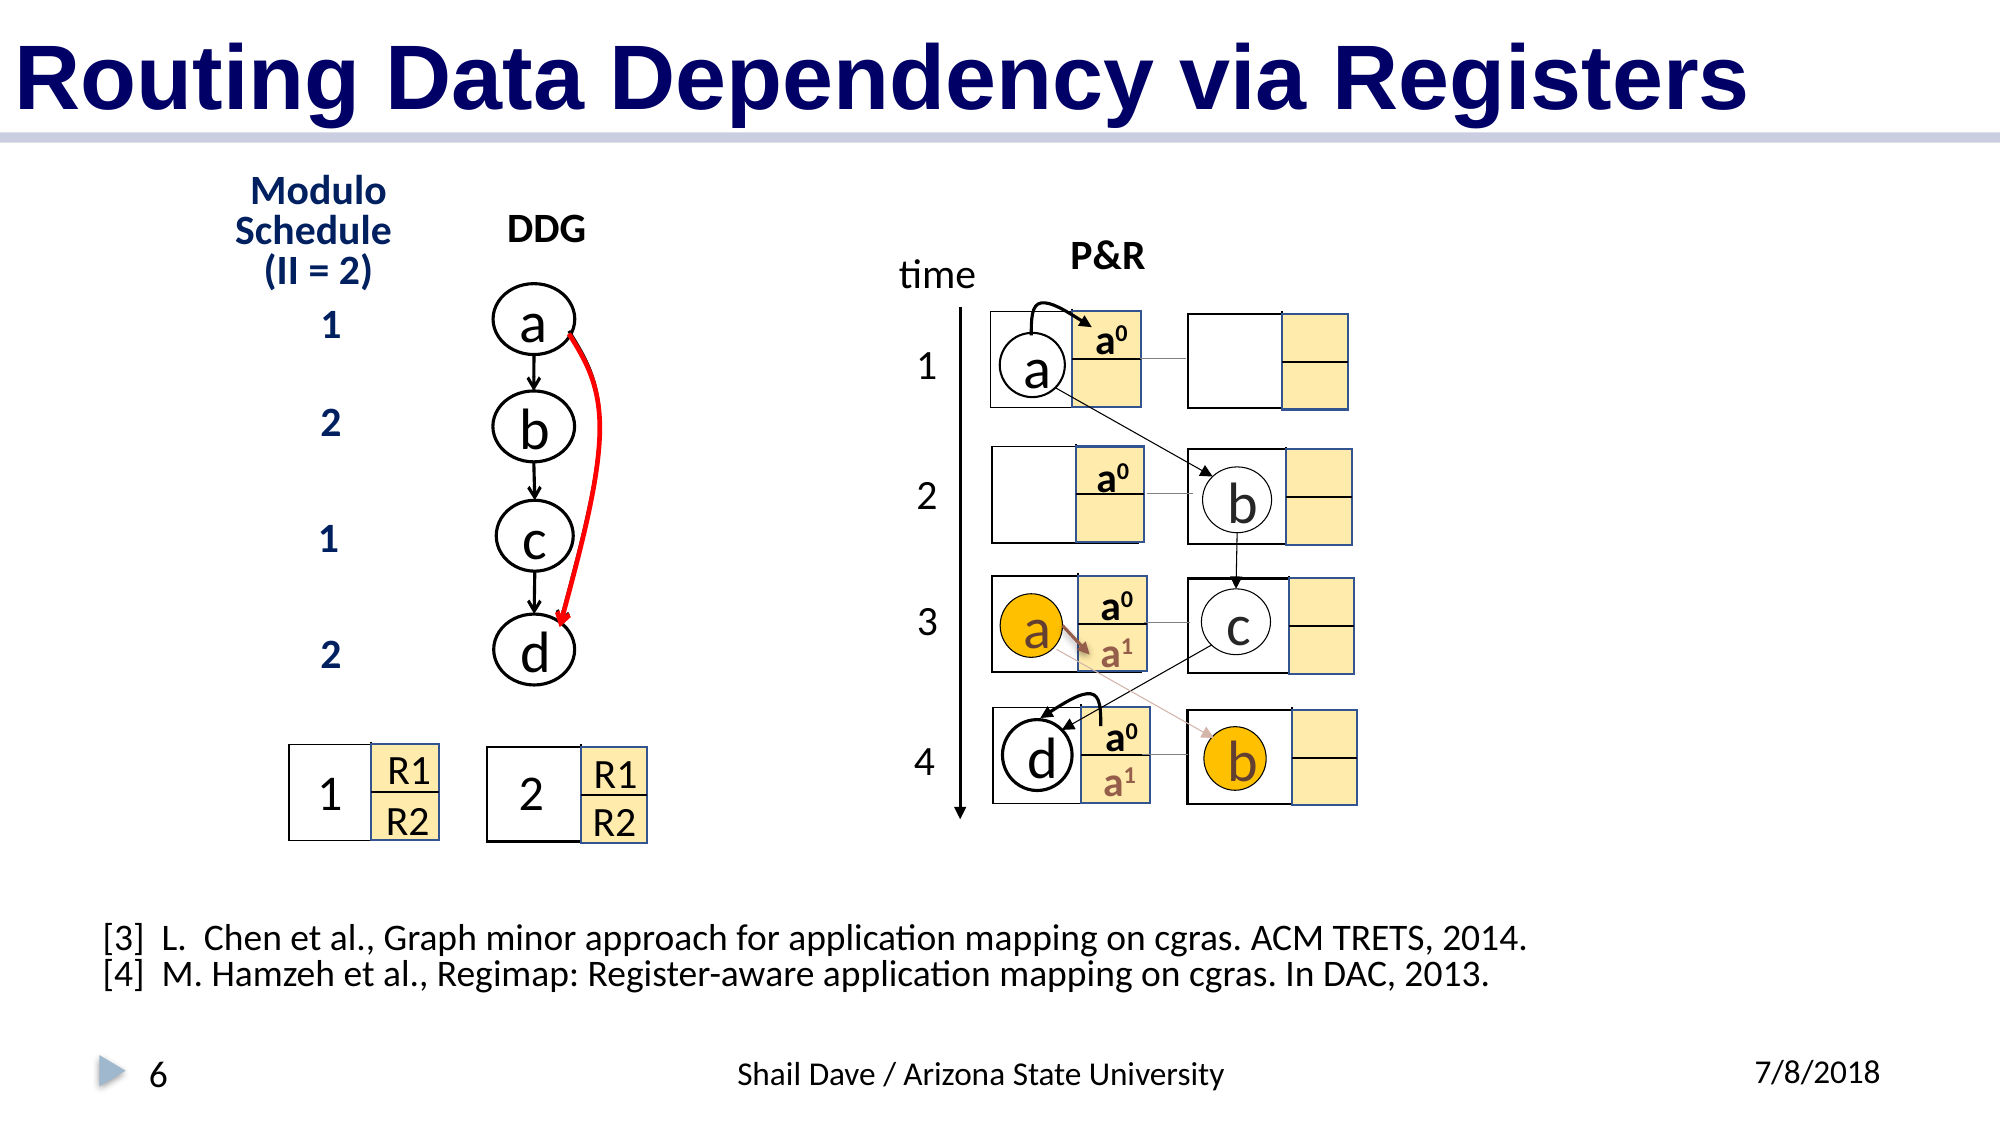

# Routing Data Dependency via Registers
Modulo
Schedule
(II = 2)
DDG
P&R
time
a

b
c
d
1
2
1
2

a0

1
a

a0

2
b
a0

3
c
a
a1

a0

d
b
4
R1
R1

a1
2
1
R2
R2
[3]  L.  Chen et al., Graph minor approach for application mapping on cgras. ACM TRETS, 2014.
[4]  M. Hamzeh et al., Regimap: Register-aware application mapping on cgras. In DAC, 2013.
6
7/8/2018